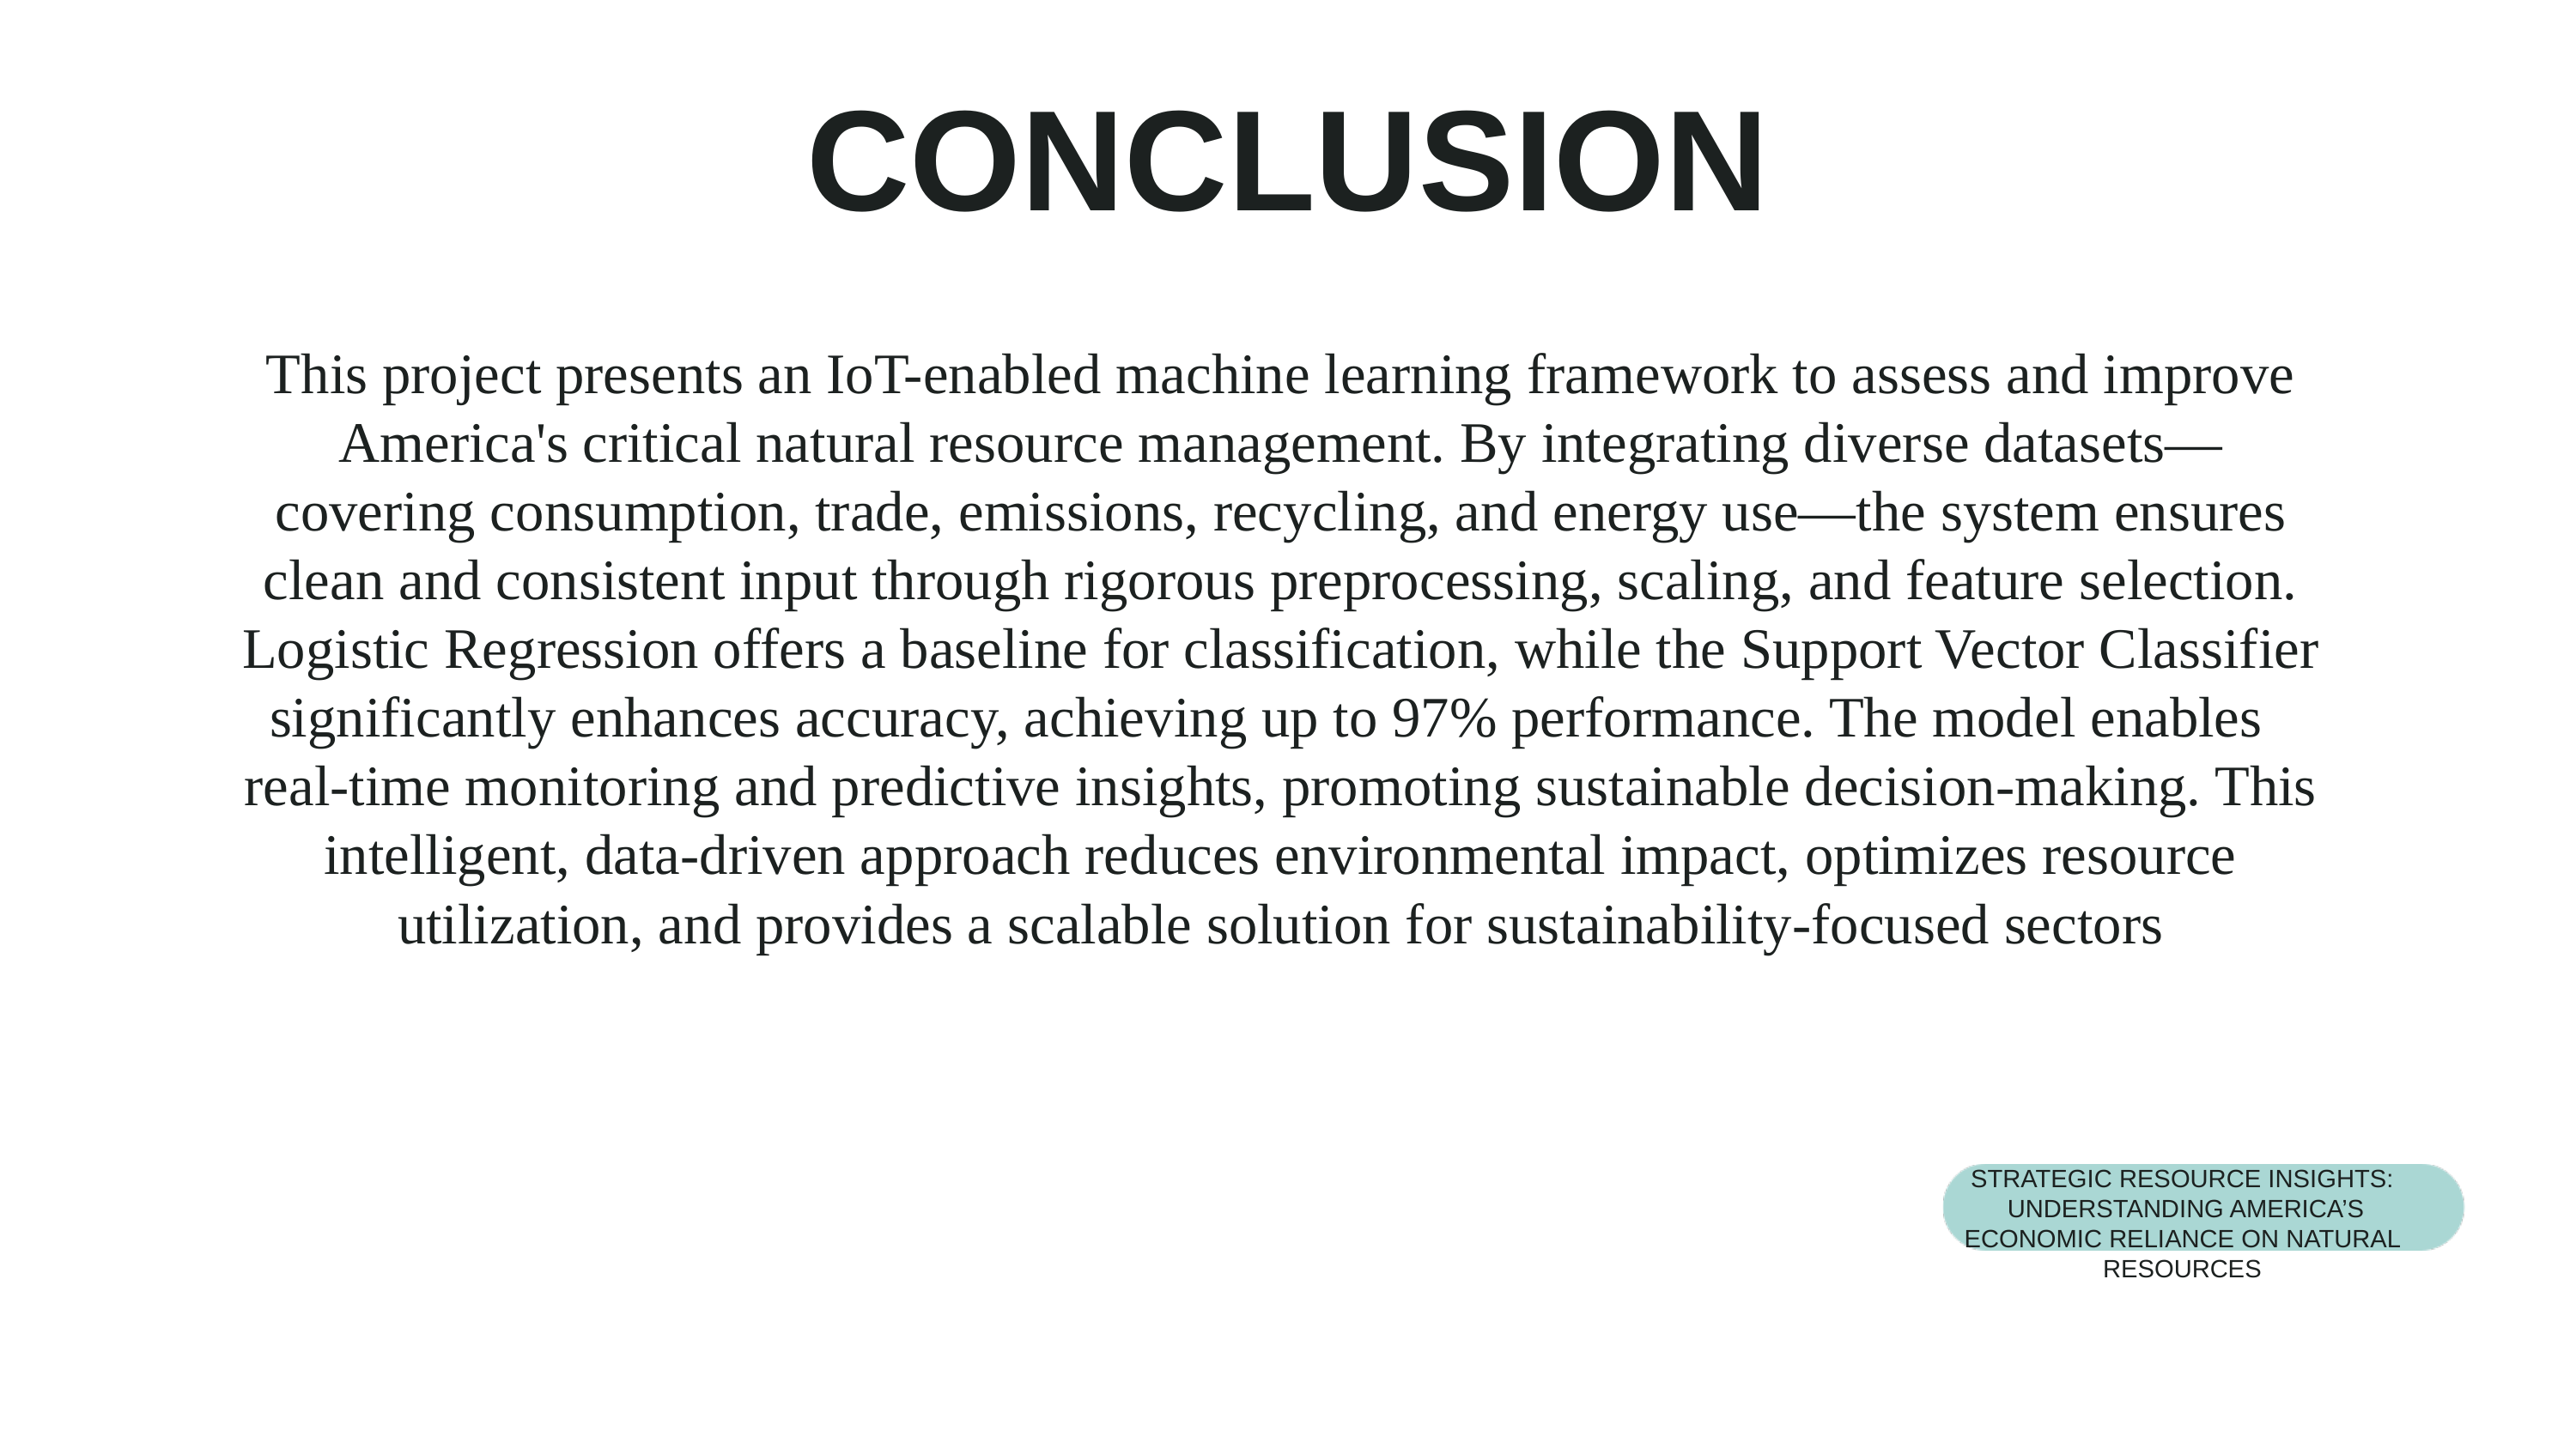

CONCLUSION
This project presents an IoT-enabled machine learning framework to assess and improve America's critical natural resource management. By integrating diverse datasets—covering consumption, trade, emissions, recycling, and energy use—the system ensures clean and consistent input through rigorous preprocessing, scaling, and feature selection. Logistic Regression offers a baseline for classification, while the Support Vector Classifier significantly enhances accuracy, achieving up to 97% performance. The model enables
real-time monitoring and predictive insights, promoting sustainable decision-making. This intelligent, data-driven approach reduces environmental impact, optimizes resource utilization, and provides a scalable solution for sustainability-focused sectors
STRATEGIC RESOURCE INSIGHTS:
 UNDERSTANDING AMERICA’S ECONOMIC RELIANCE ON NATURAL RESOURCES